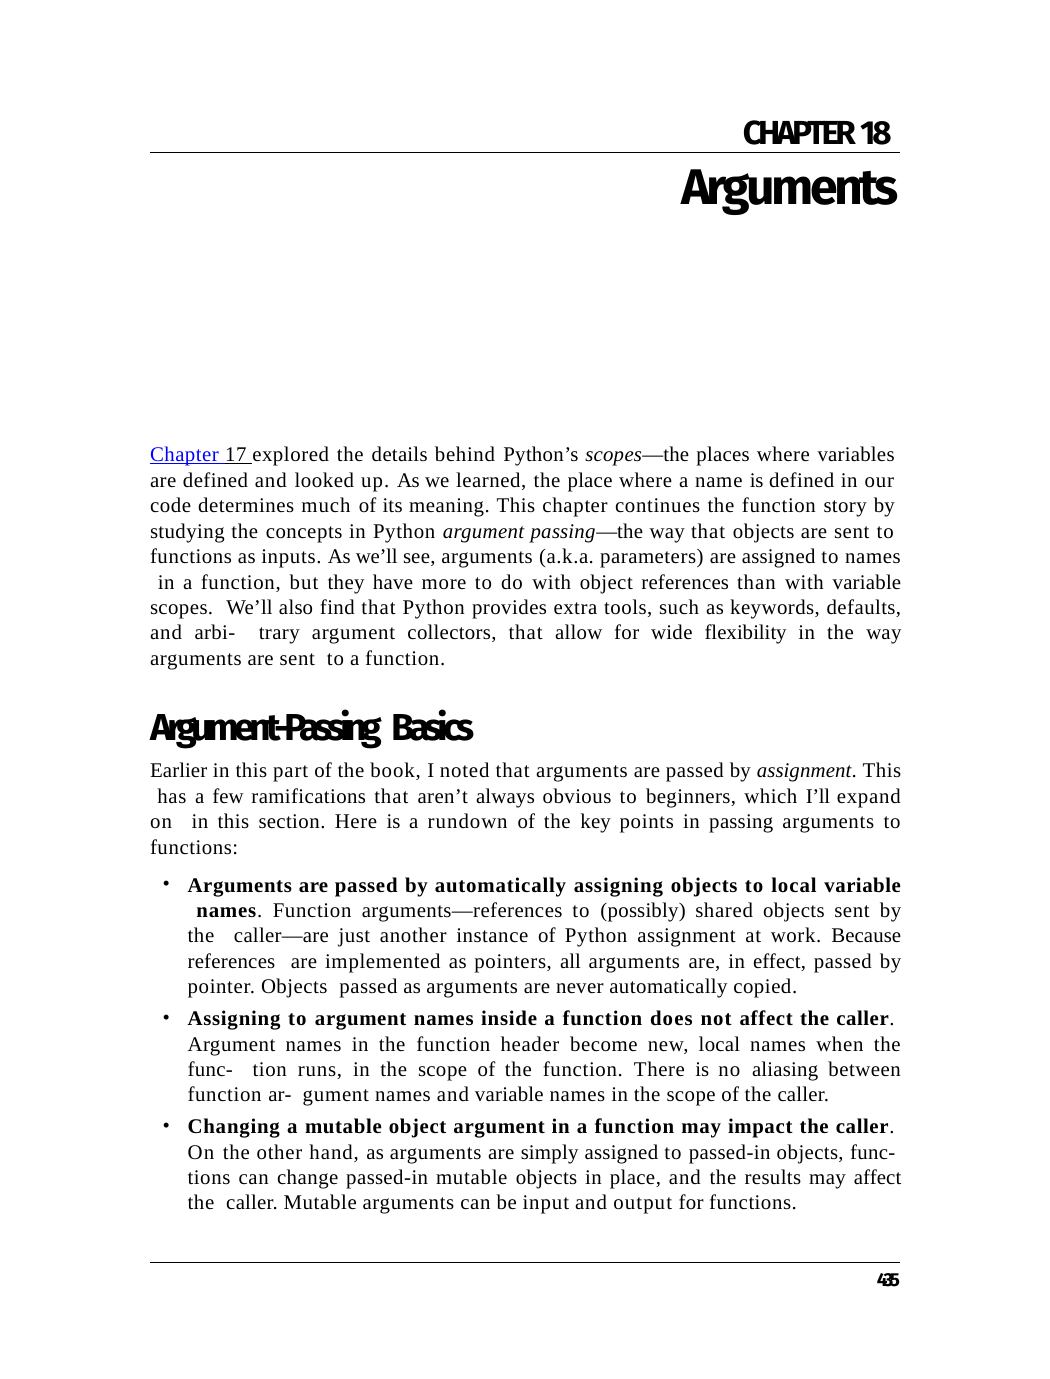

CHAPTER 18
# Arguments

Chapter 17 explored the details behind Python’s scopes—the places where variables  are defined and looked up. As we learned, the place where a name is defined in our  code determines much of its meaning. This chapter continues the function story by  studying the concepts in Python argument passing—the way that objects are sent to  functions as inputs. As we’ll see, arguments (a.k.a. parameters) are assigned to names  in a function, but they have more to do with object references than with variable scopes.  We’ll also find that Python provides extra tools, such as keywords, defaults, and arbi-  trary argument collectors, that allow for wide flexibility in the way arguments are sent  to a function.

Argument-Passing Basics
Earlier in this part of the book, I noted that arguments are passed by assignment. This  has a few ramifications that aren’t always obvious to beginners, which I’ll expand on  in this section. Here is a rundown of the key points in passing arguments to functions:
Arguments are passed by automatically assigning objects to local variable  names. Function arguments—references to (possibly) shared objects sent by the  caller—are just another instance of Python assignment at work. Because references  are implemented as pointers, all arguments are, in effect, passed by pointer. Objects  passed as arguments are never automatically copied.
Assigning to argument names inside a function does not affect the caller.  Argument names in the function header become new, local names when the func-  tion runs, in the scope of the function. There is no aliasing between function ar-  gument names and variable names in the scope of the caller.
Changing a mutable object argument in a function may impact the caller.  On the other hand, as arguments are simply assigned to passed-in objects, func-  tions can change passed-in mutable objects in place, and the results may affect the  caller. Mutable arguments can be input and output for functions.

435